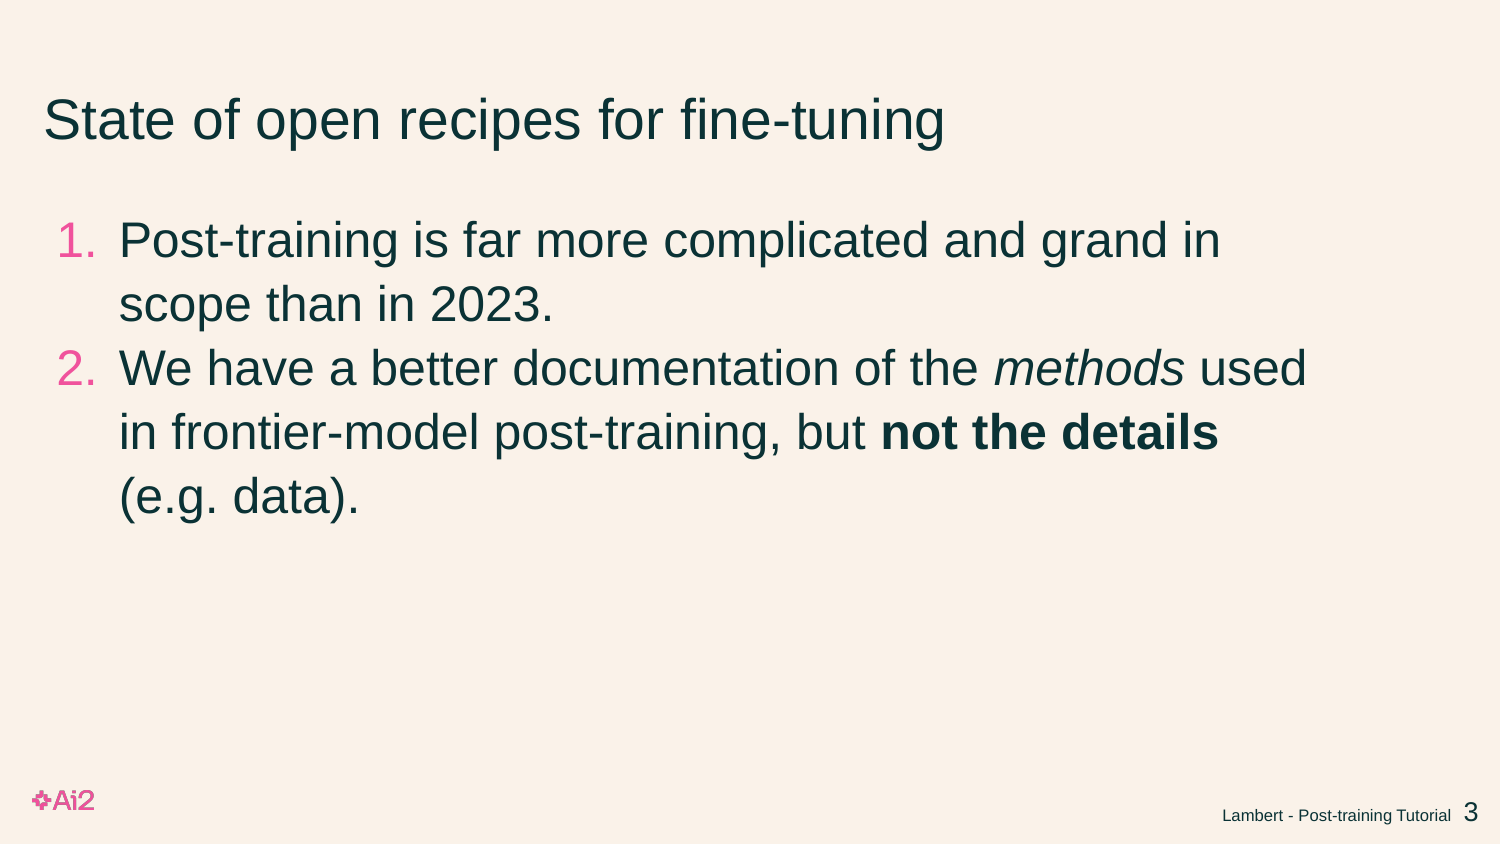

# State of open recipes for fine-tuning
Post-training is far more complicated and grand in scope than in 2023.
We have a better documentation of the methods used in frontier-model post-training, but not the details (e.g. data).
Lambert - Post-training Tutorial   3